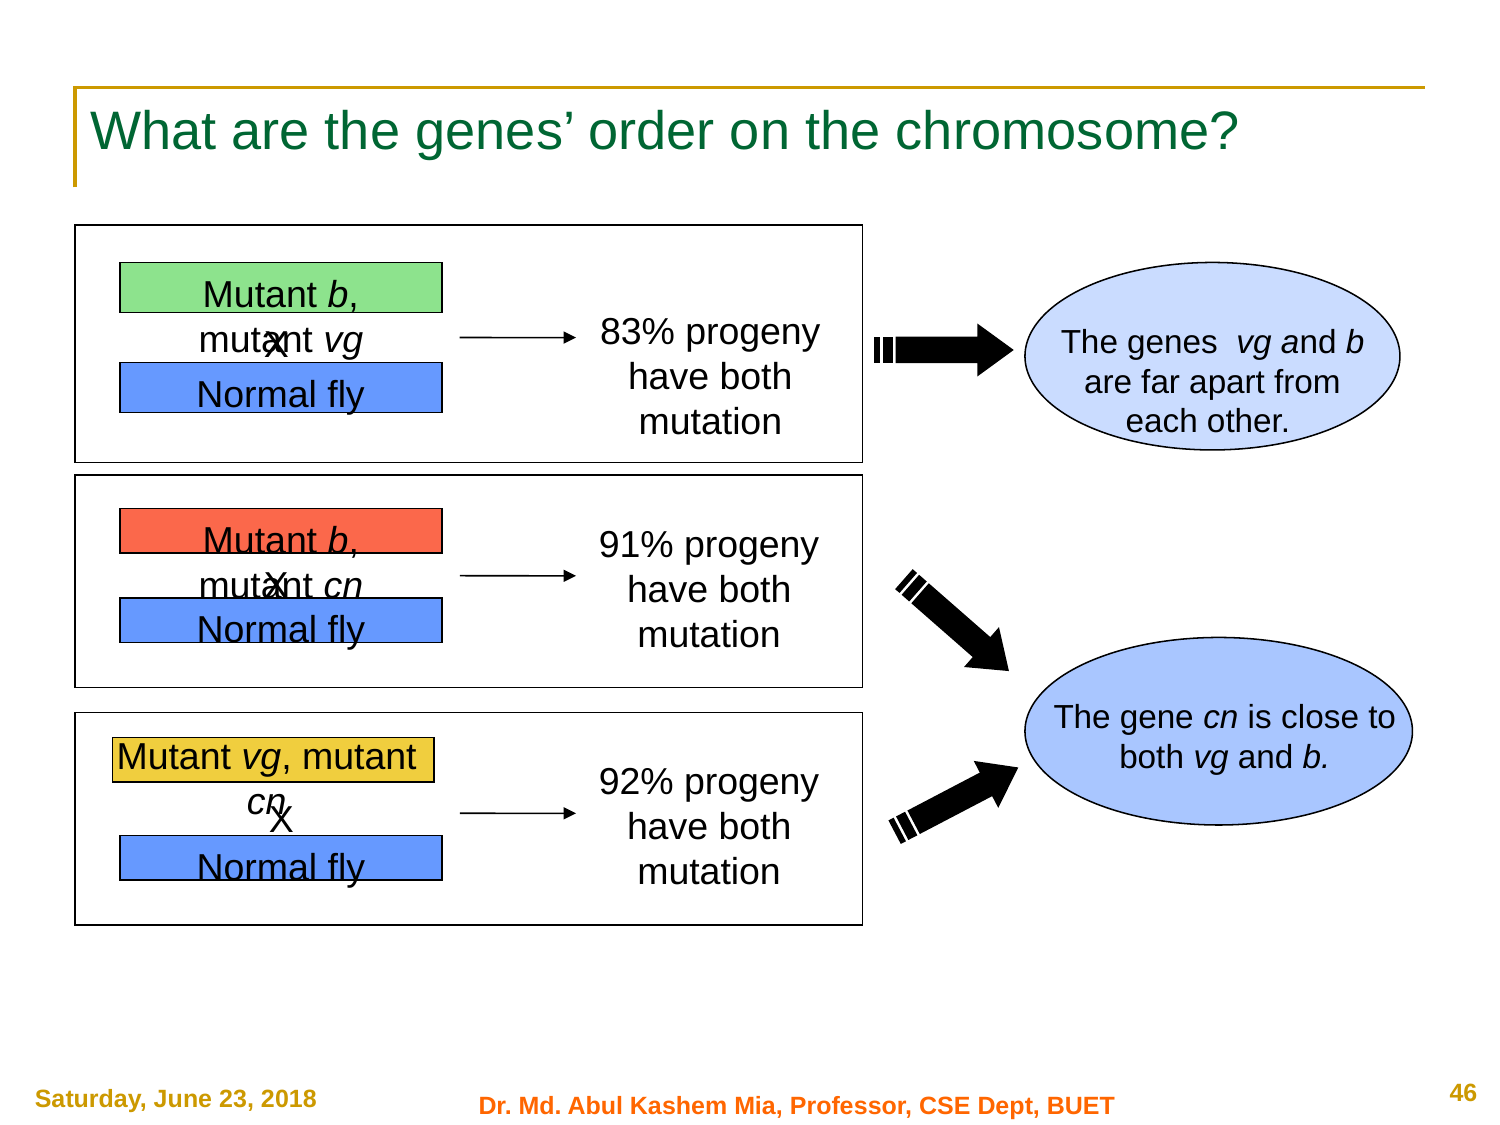

# What are the genes’ order on the chromosome?

Mutant b, mutant vg
83% progeny have both mutation
X

Normal fly

The genes  vg and b are far apart from each other.

Mutant b, mutant cn
91% progeny have both mutation
X

Normal fly

The gene cn is close to both vg and b.

Mutant vg, mutant cn

92% progeny have both mutation
X

Normal fly